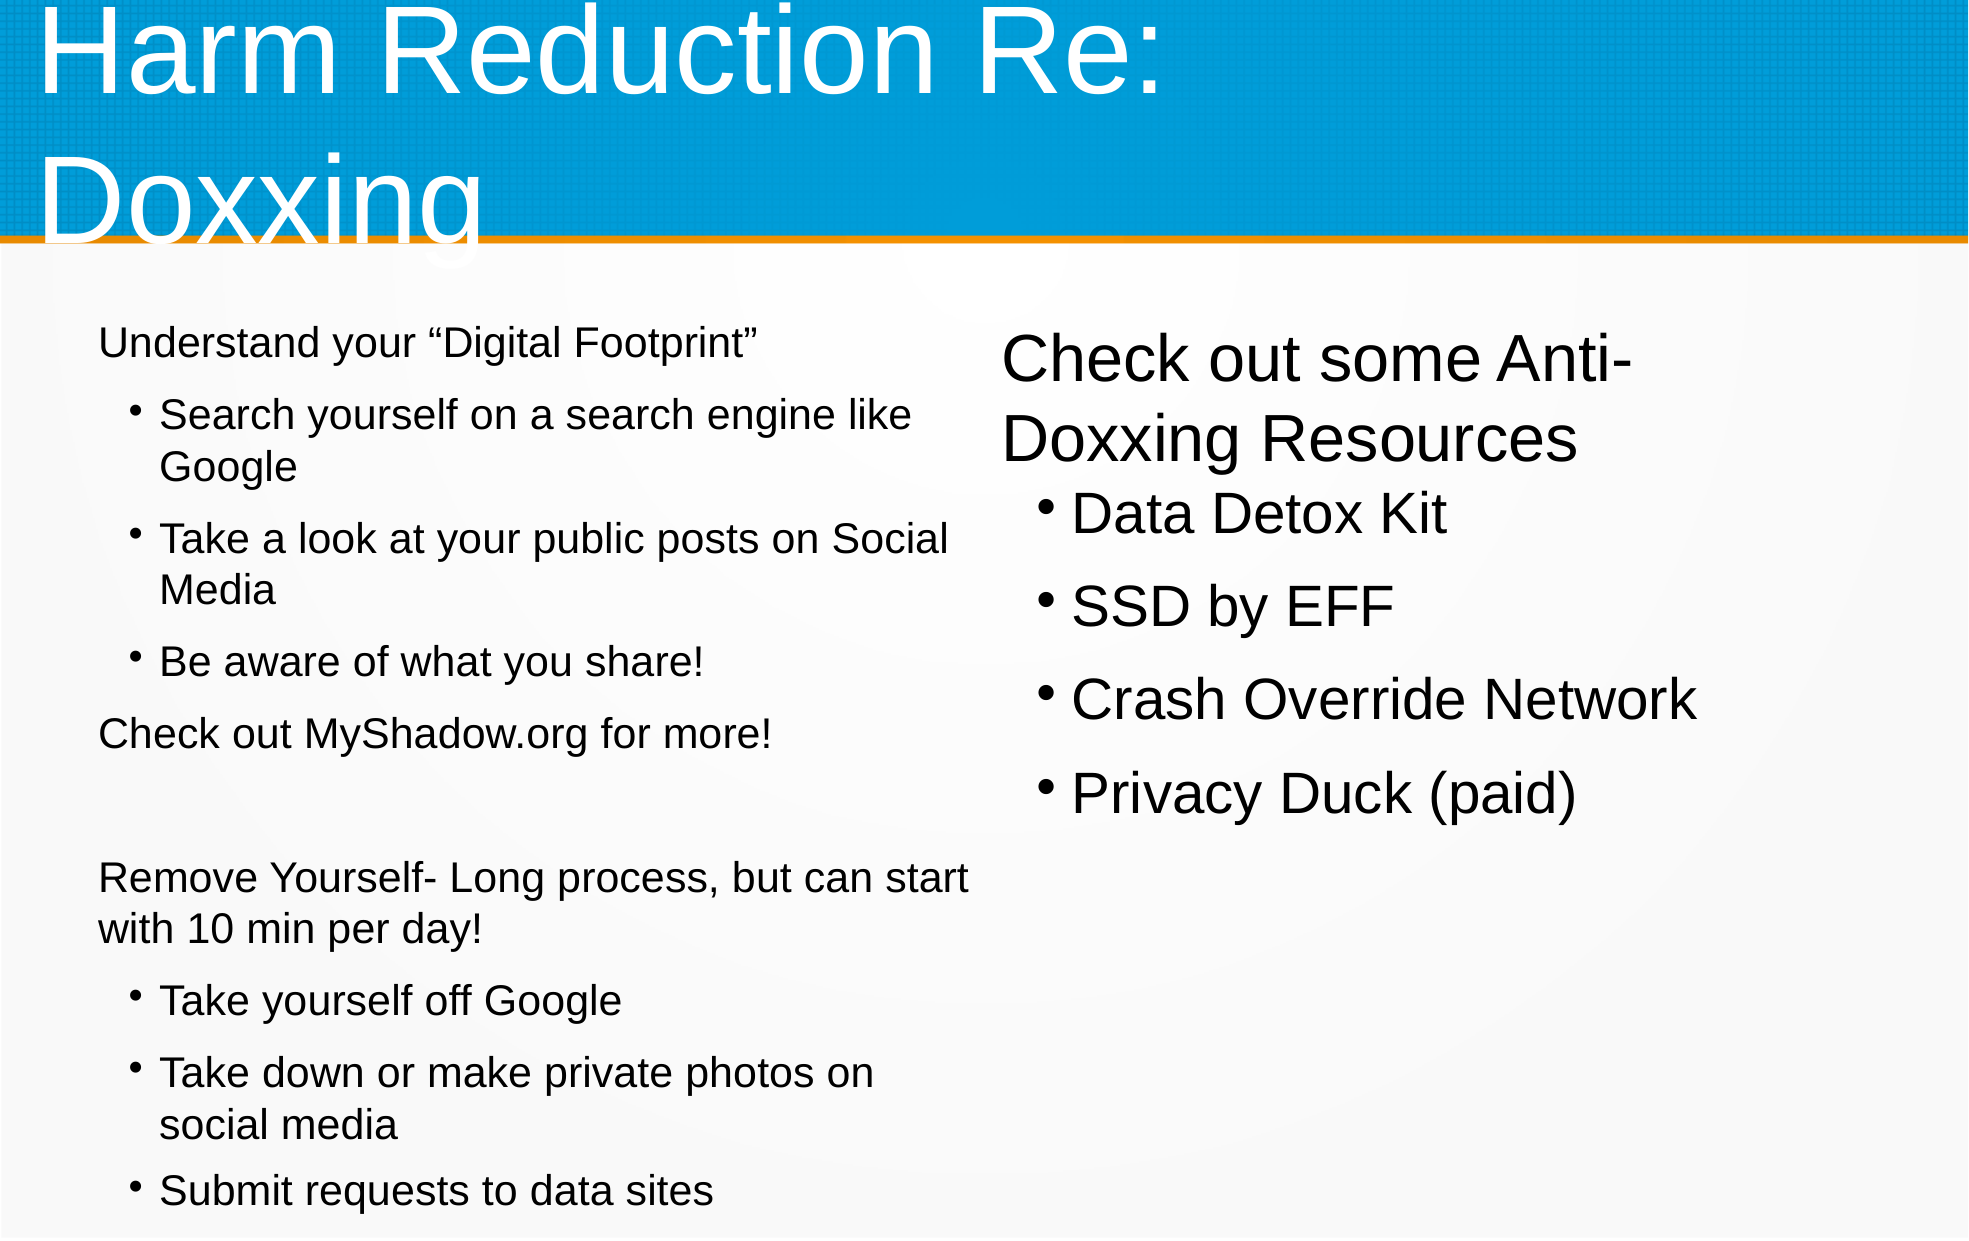

Harm Reduction Re: Doxxing

Understand your “Digital Footprint”
Search yourself on a search engine like Google
Take a look at your public posts on Social Media
Be aware of what you share!
Check out MyShadow.org for more!

Remove Yourself- Long process, but can start with 10 min per day!
Take yourself off Google
Take down or make private photos on social media
Submit requests to data sites

Check out some Anti-Doxxing Resources
Data Detox Kit
SSD by EFF
Crash Override Network
Privacy Duck (paid)